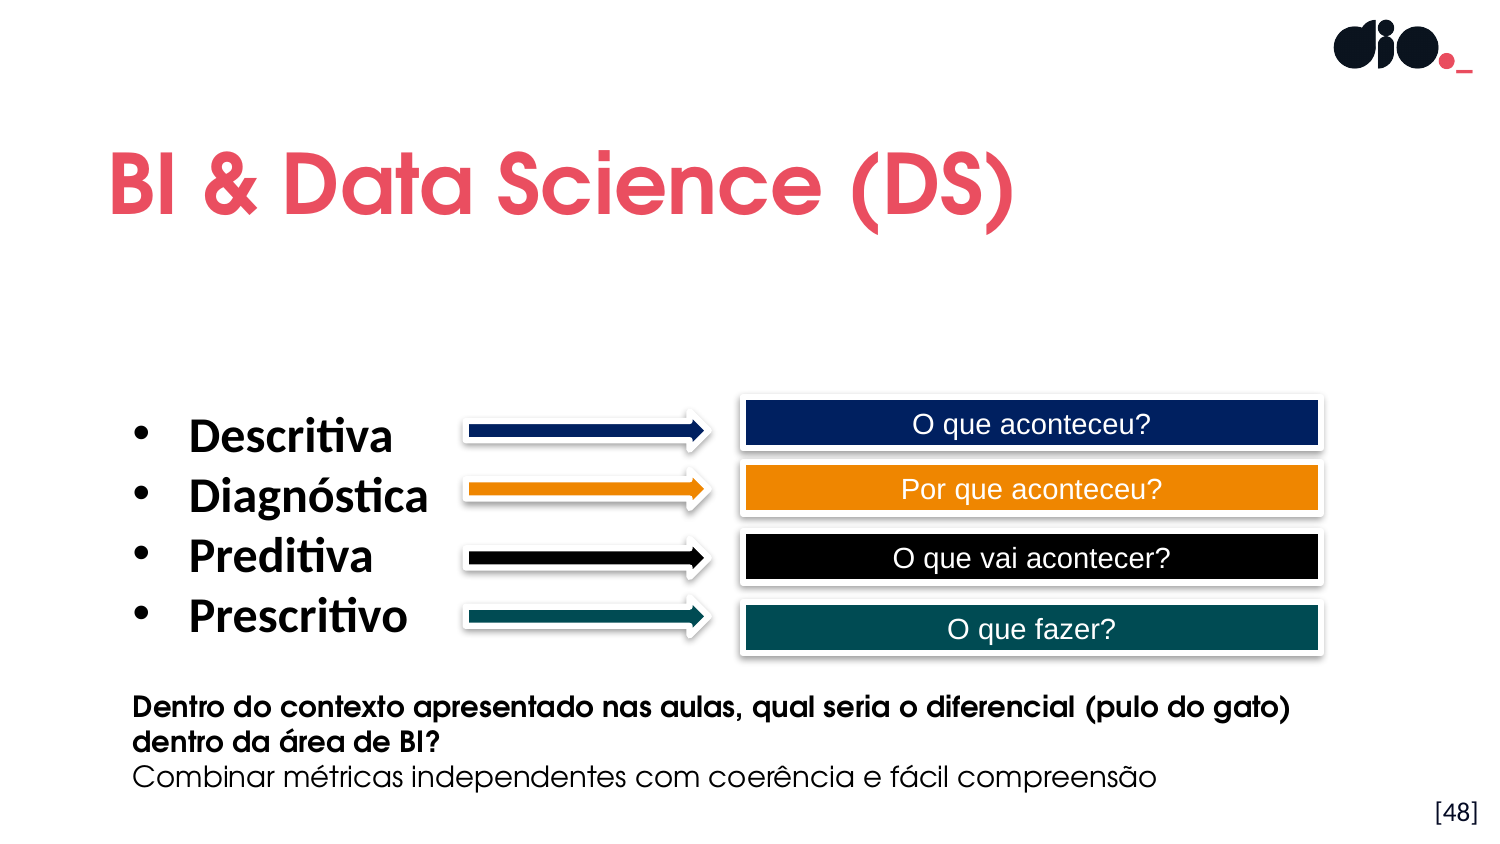

BI & Data Science (DS)
Descritiva
Diagnóstica
Preditiva
Prescritivo
O que aconteceu?

Por que aconteceu?

O que vai acontecer?

O que fazer?
Dentro do contexto apresentado nas aulas, qual seria o diferencial (pulo do gato) dentro da área de BI?
Combinar métricas independentes com coerência e fácil compreensão
[48]